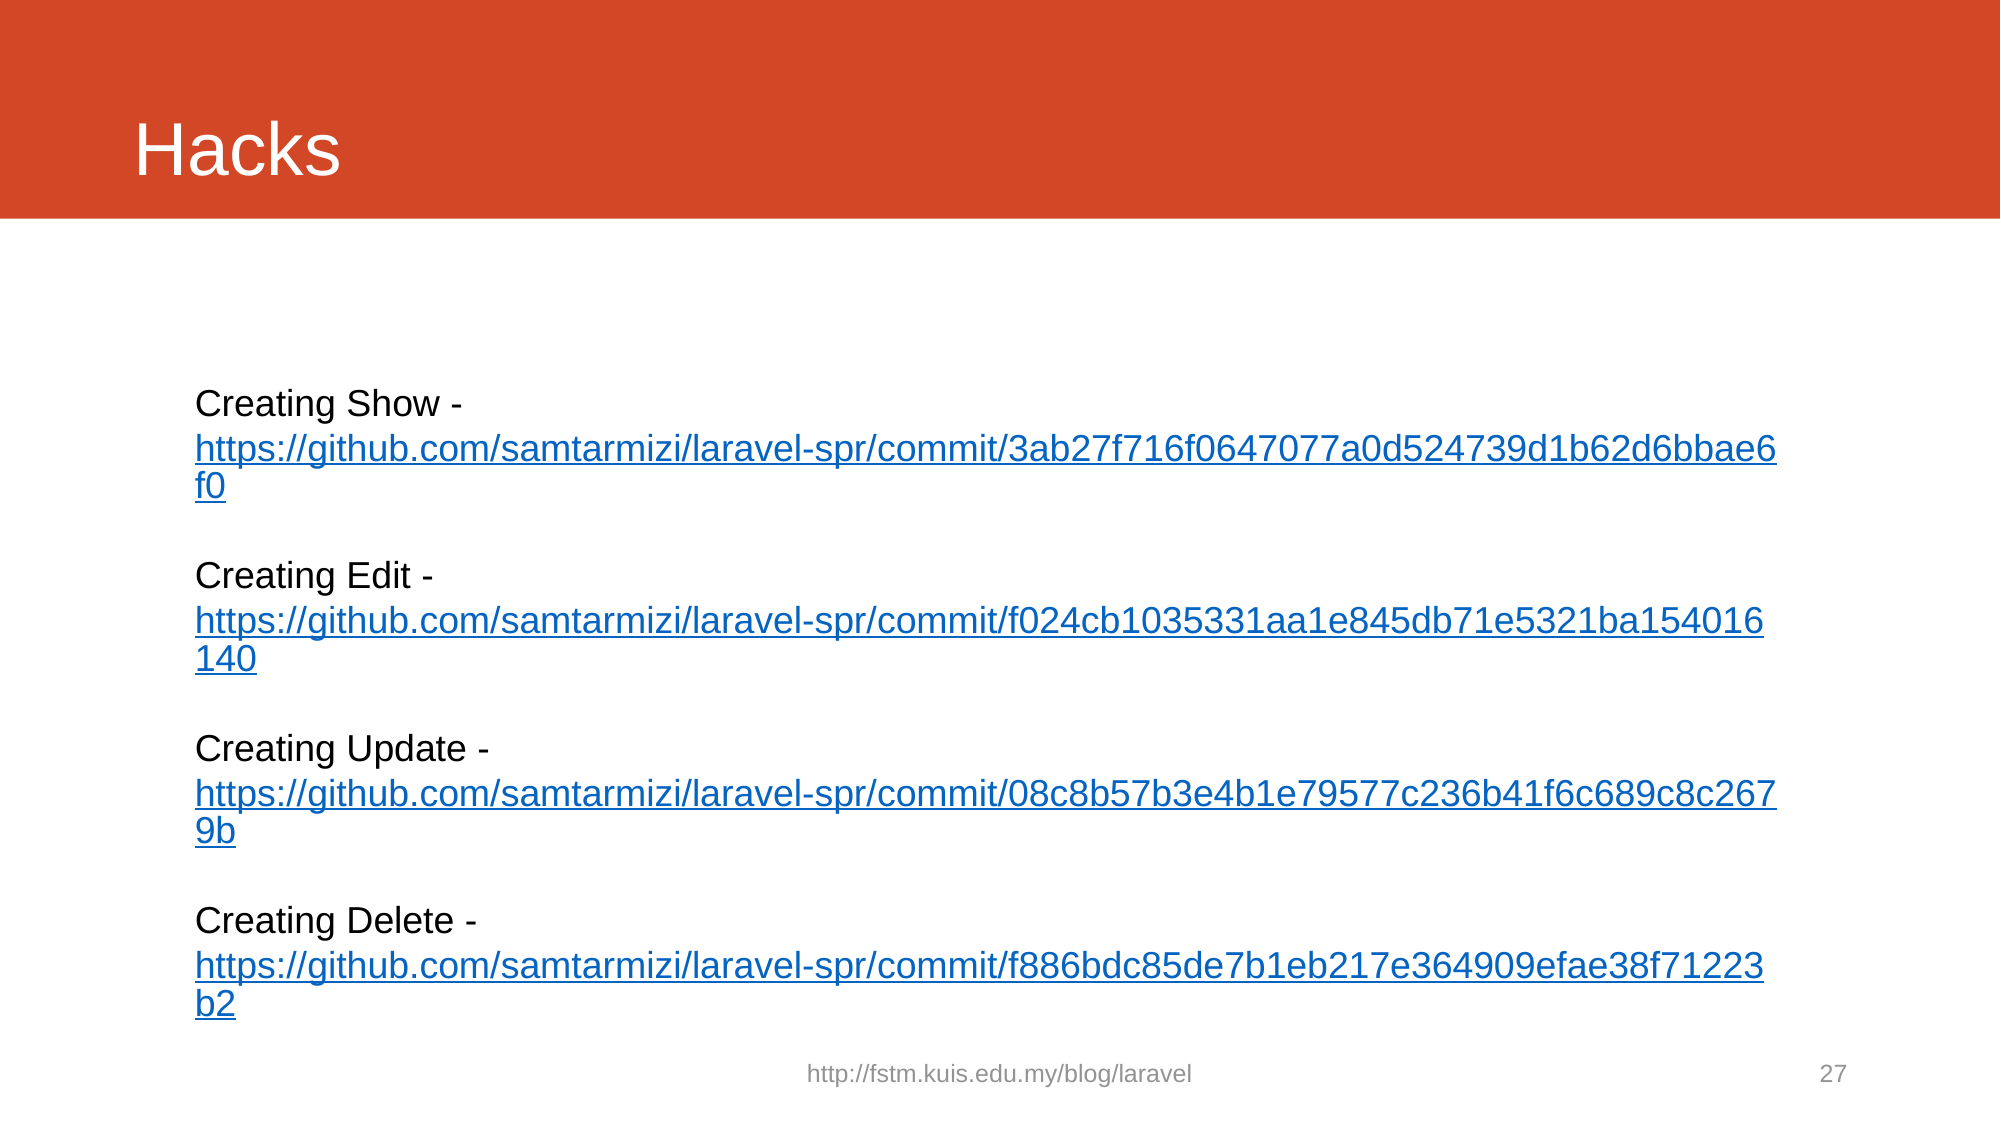

# Hacks
Creating Show - https://github.com/samtarmizi/laravel-spr/commit/3ab27f716f0647077a0d524739d1b62d6bbae6f0

Creating Edit - https://github.com/samtarmizi/laravel-spr/commit/f024cb1035331aa1e845db71e5321ba154016140

Creating Update - https://github.com/samtarmizi/laravel-spr/commit/08c8b57b3e4b1e79577c236b41f6c689c8c2679b

Creating Delete - https://github.com/samtarmizi/laravel-spr/commit/f886bdc85de7b1eb217e364909efae38f71223b2
http://fstm.kuis.edu.my/blog/laravel
27